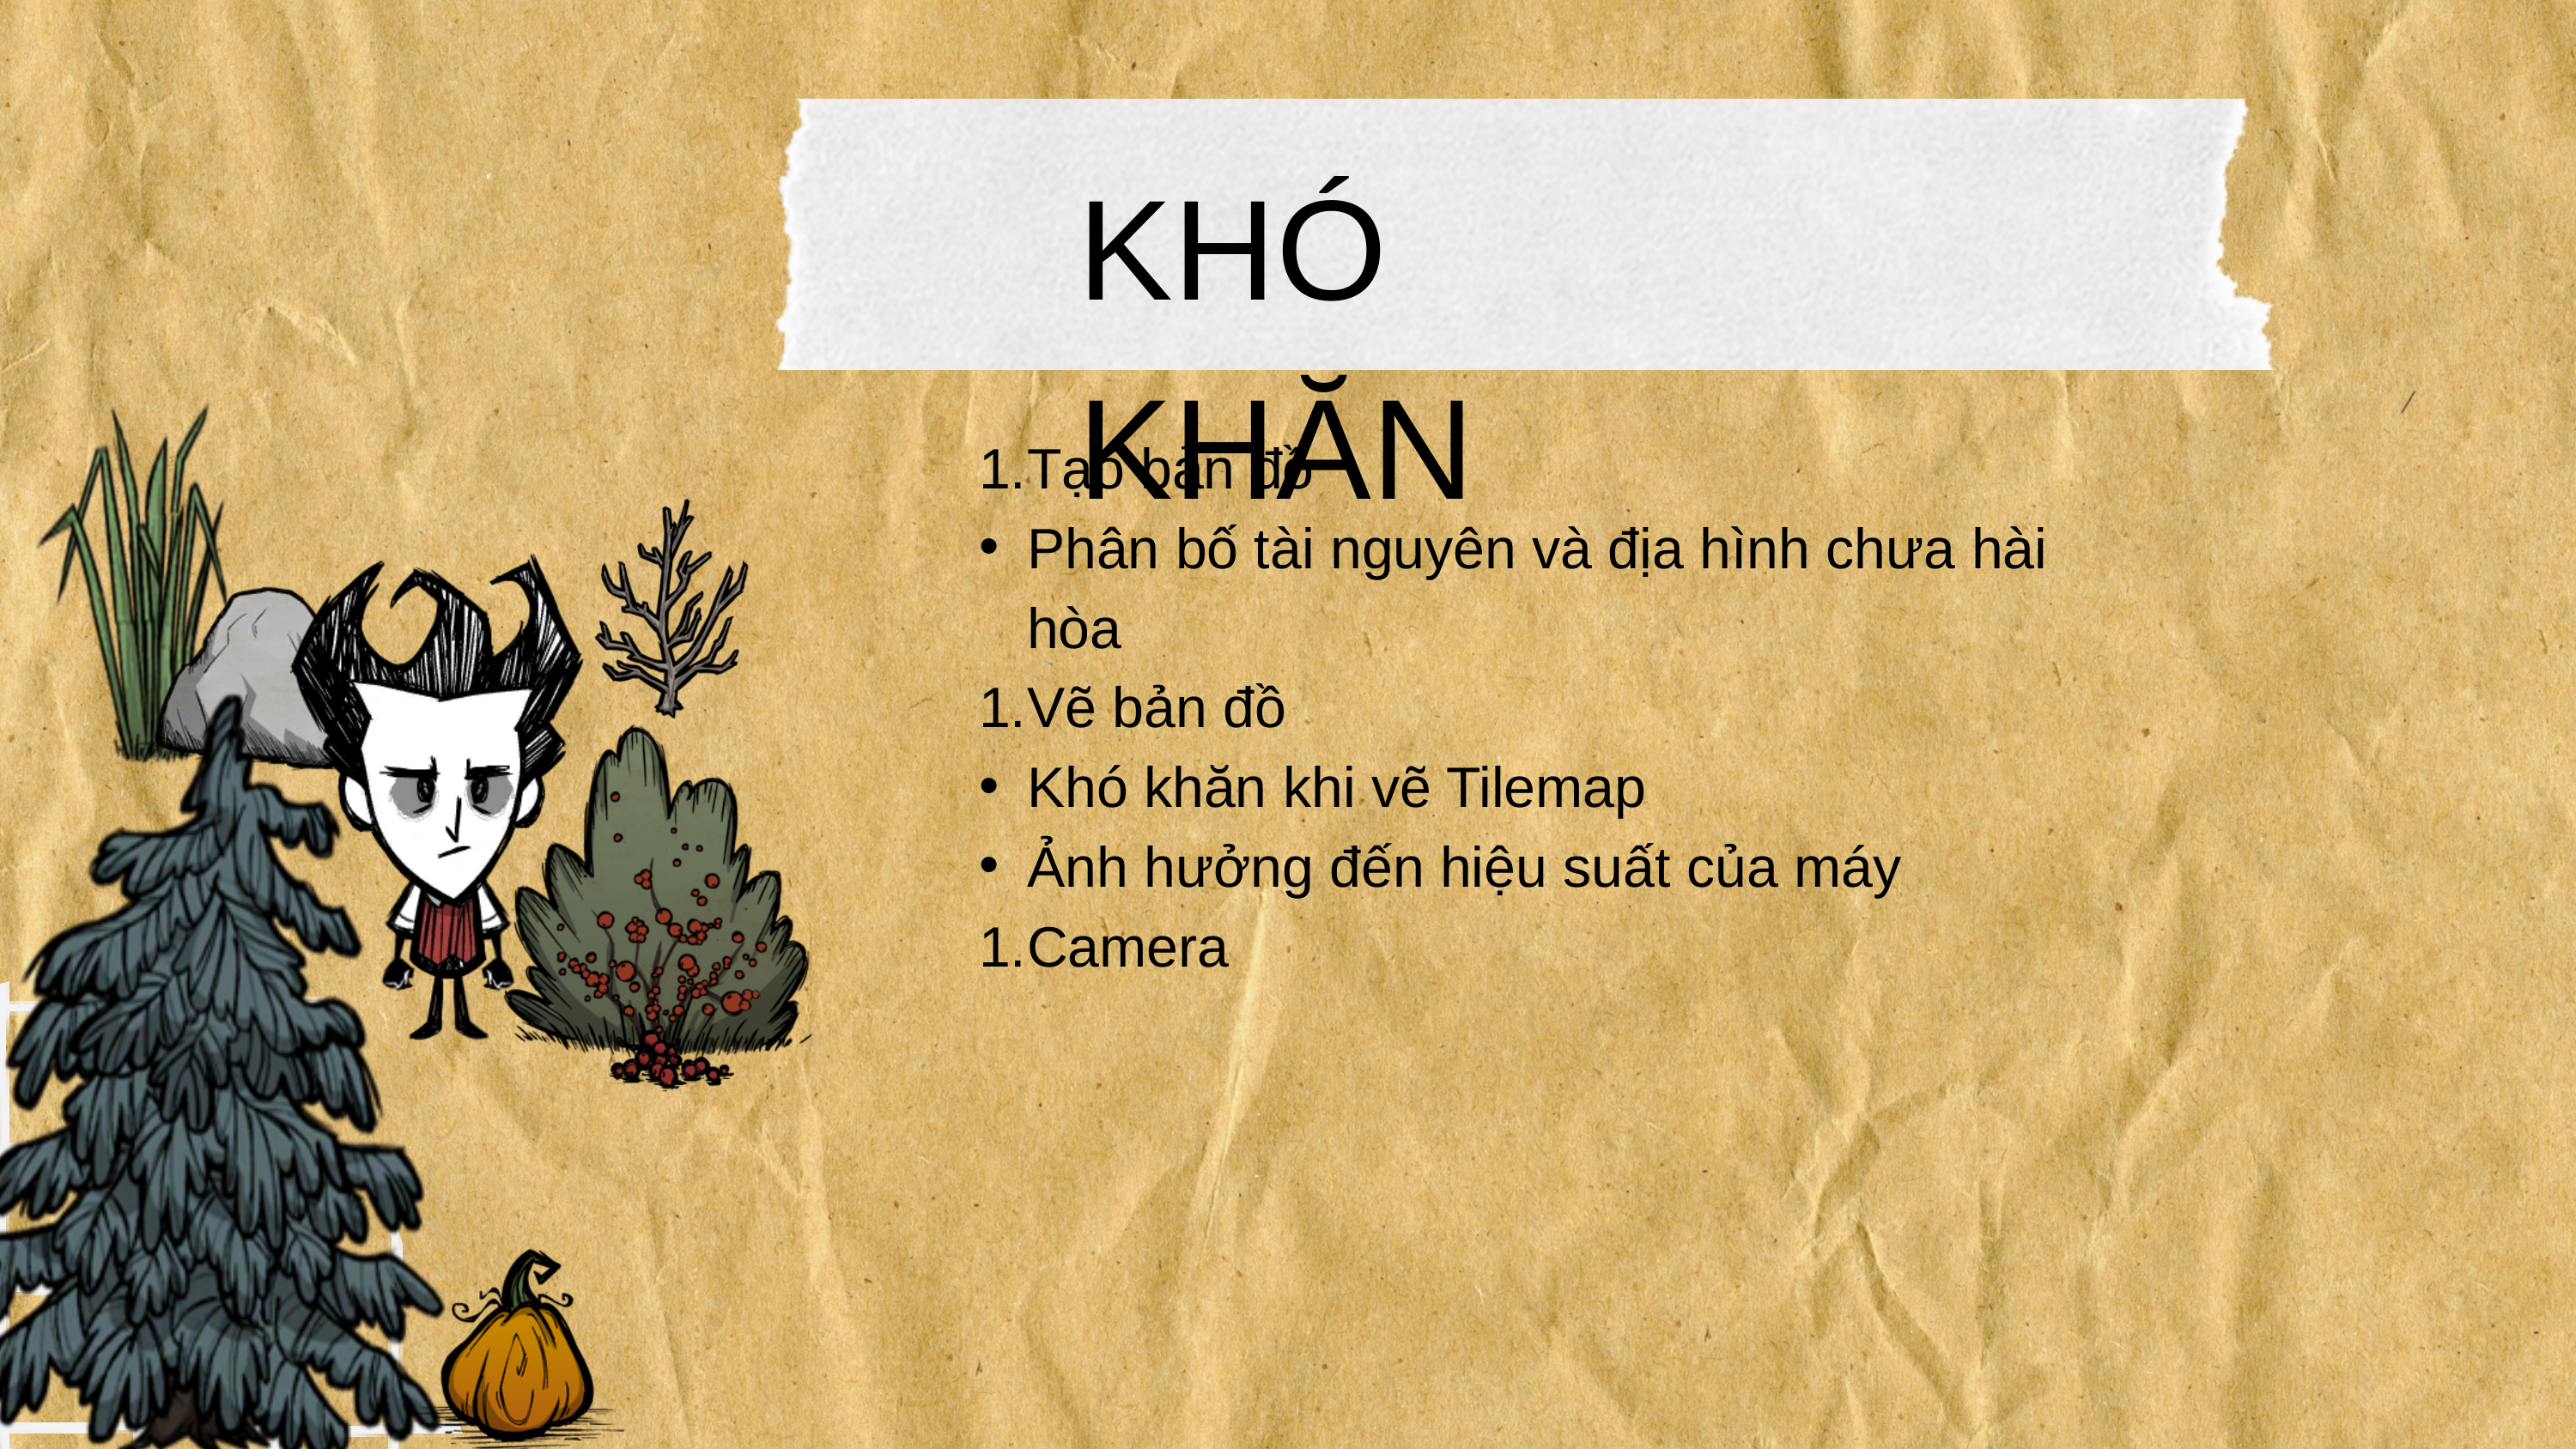

KHÓ KHĂN

Tạo bản đồ
Phân bố tài nguyên và địa hình chưa hài hòa
Vẽ bản đồ
Khó khăn khi vẽ Tilemap
Ảnh hưởng đến hiệu suất của máy
Camera